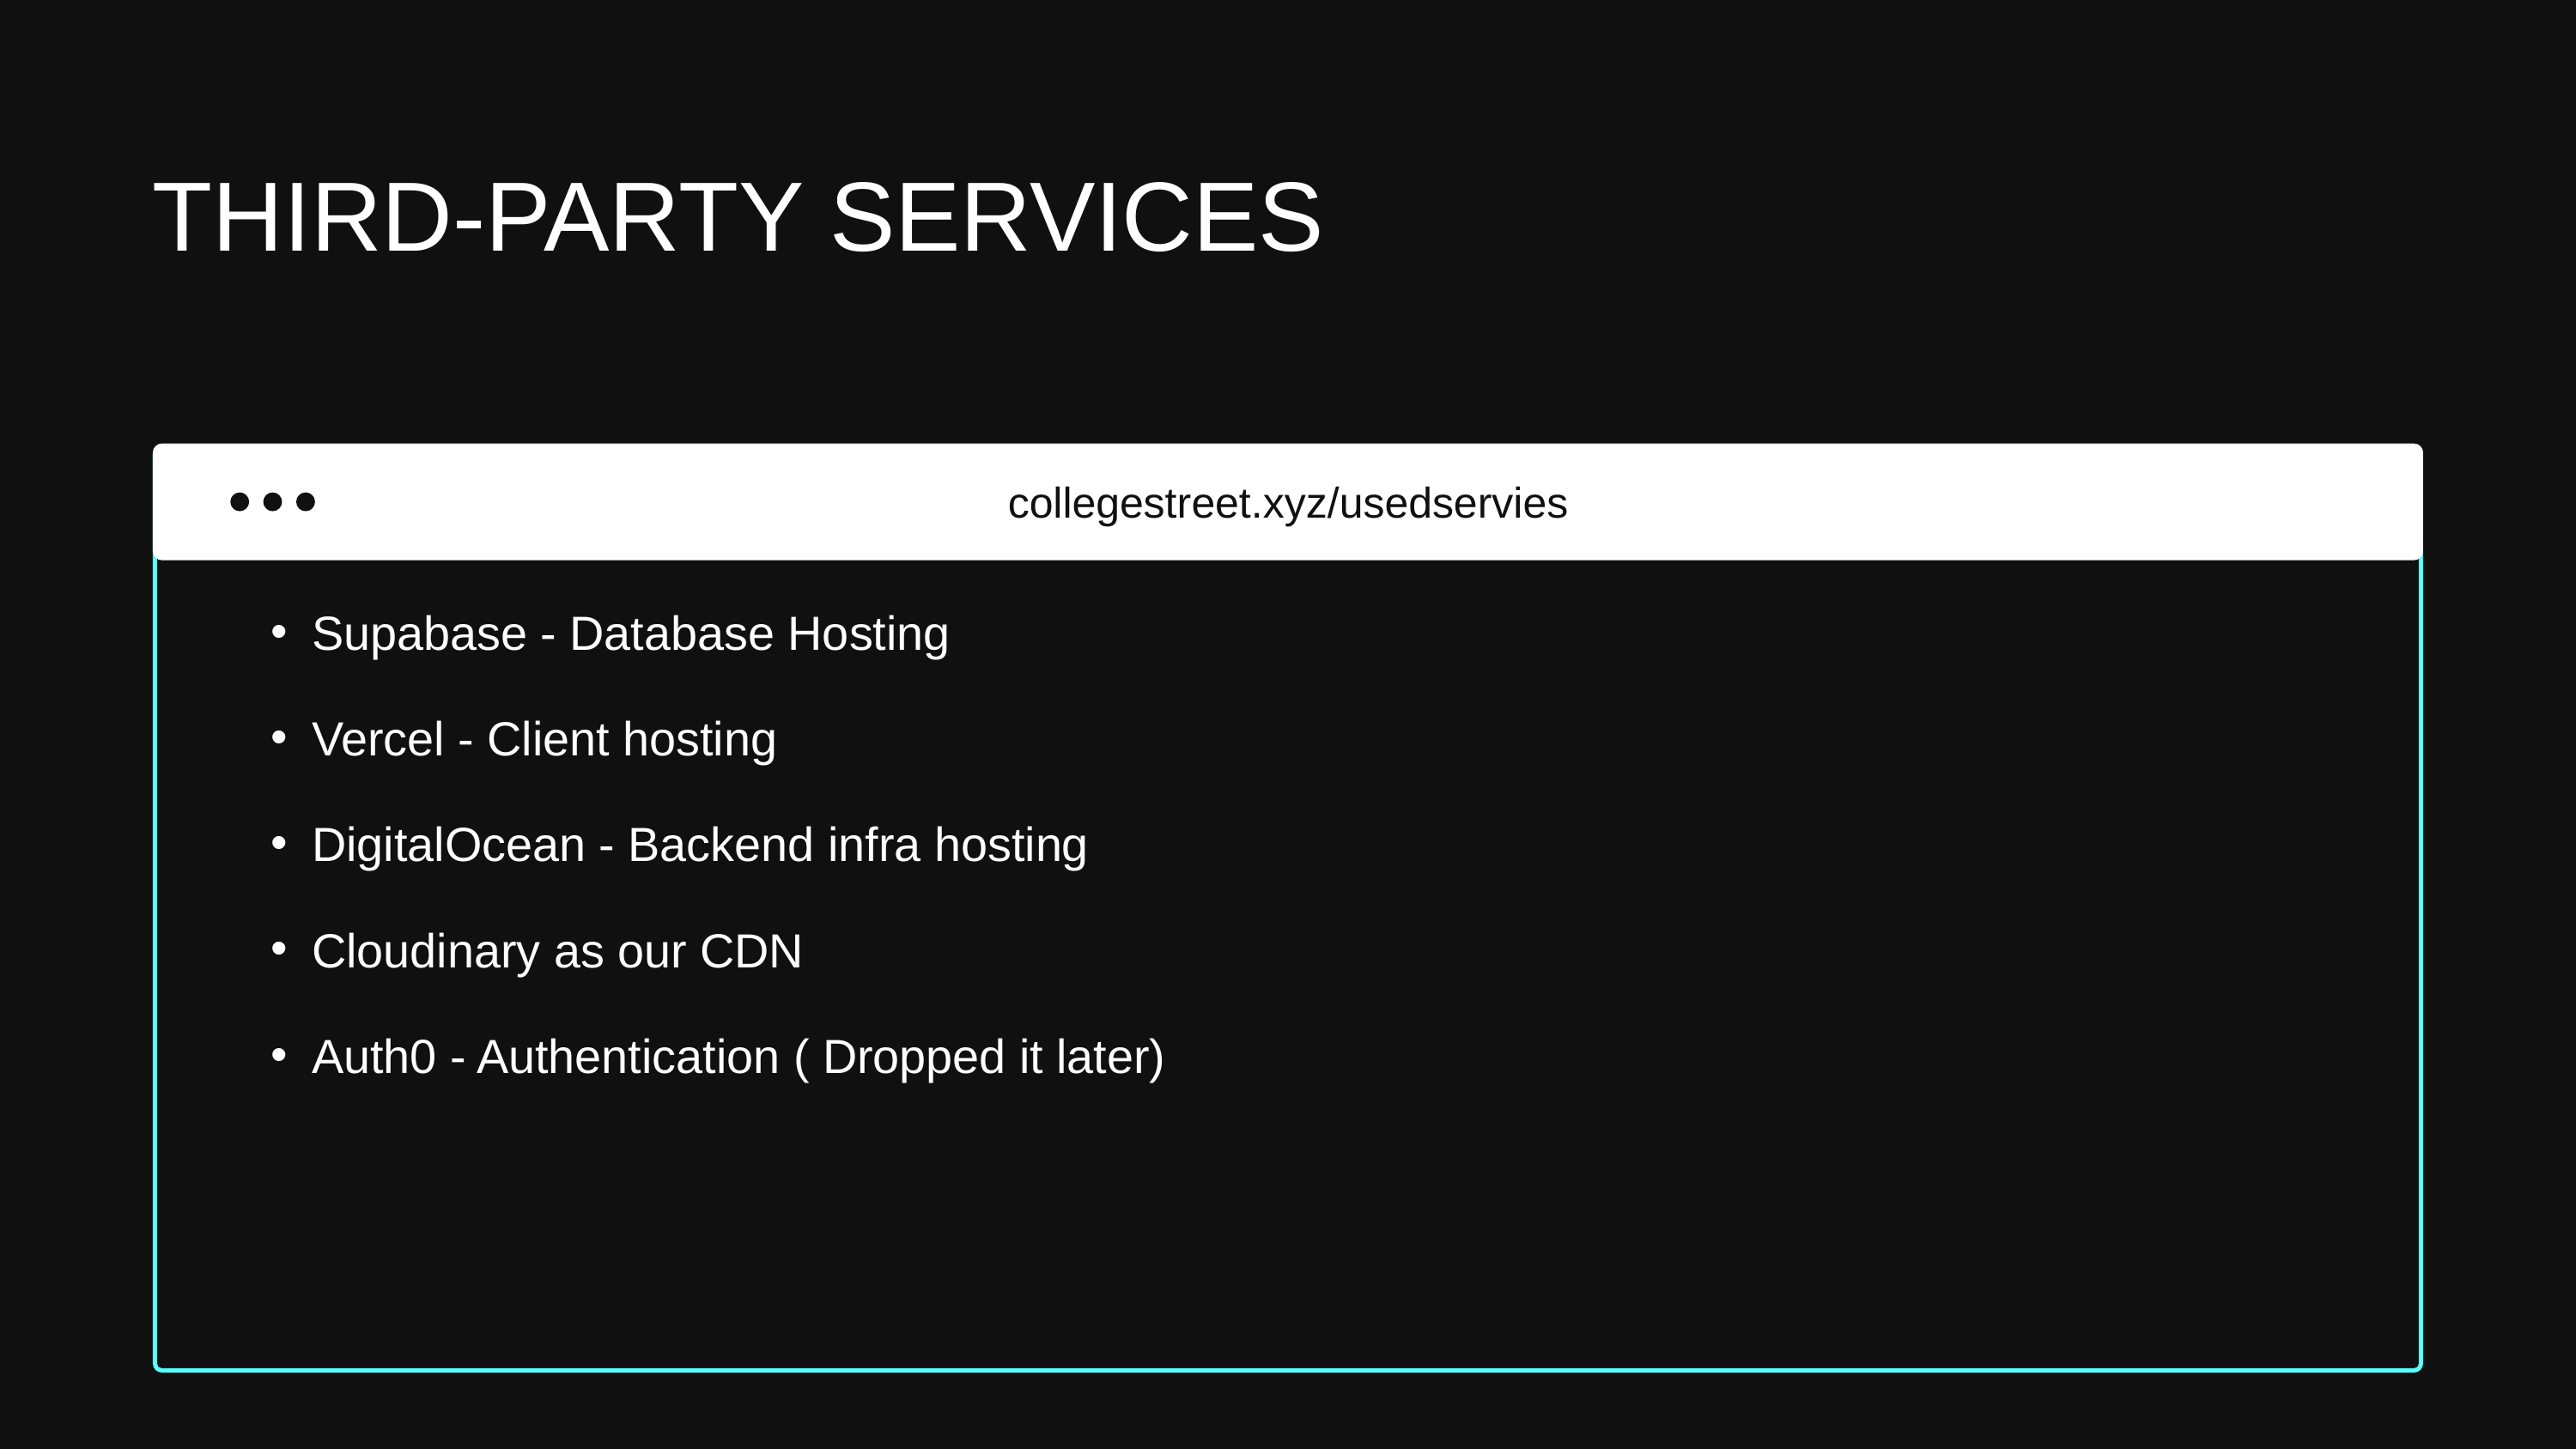

THIRD-PARTY SERVICES

collegestreet.xyz/usedservies

Supabase - Database Hosting
Vercel - Client hosting
DigitalOcean - Backend infra hosting
Cloudinary as our CDN
Auth0 - Authentication ( Dropped it later)